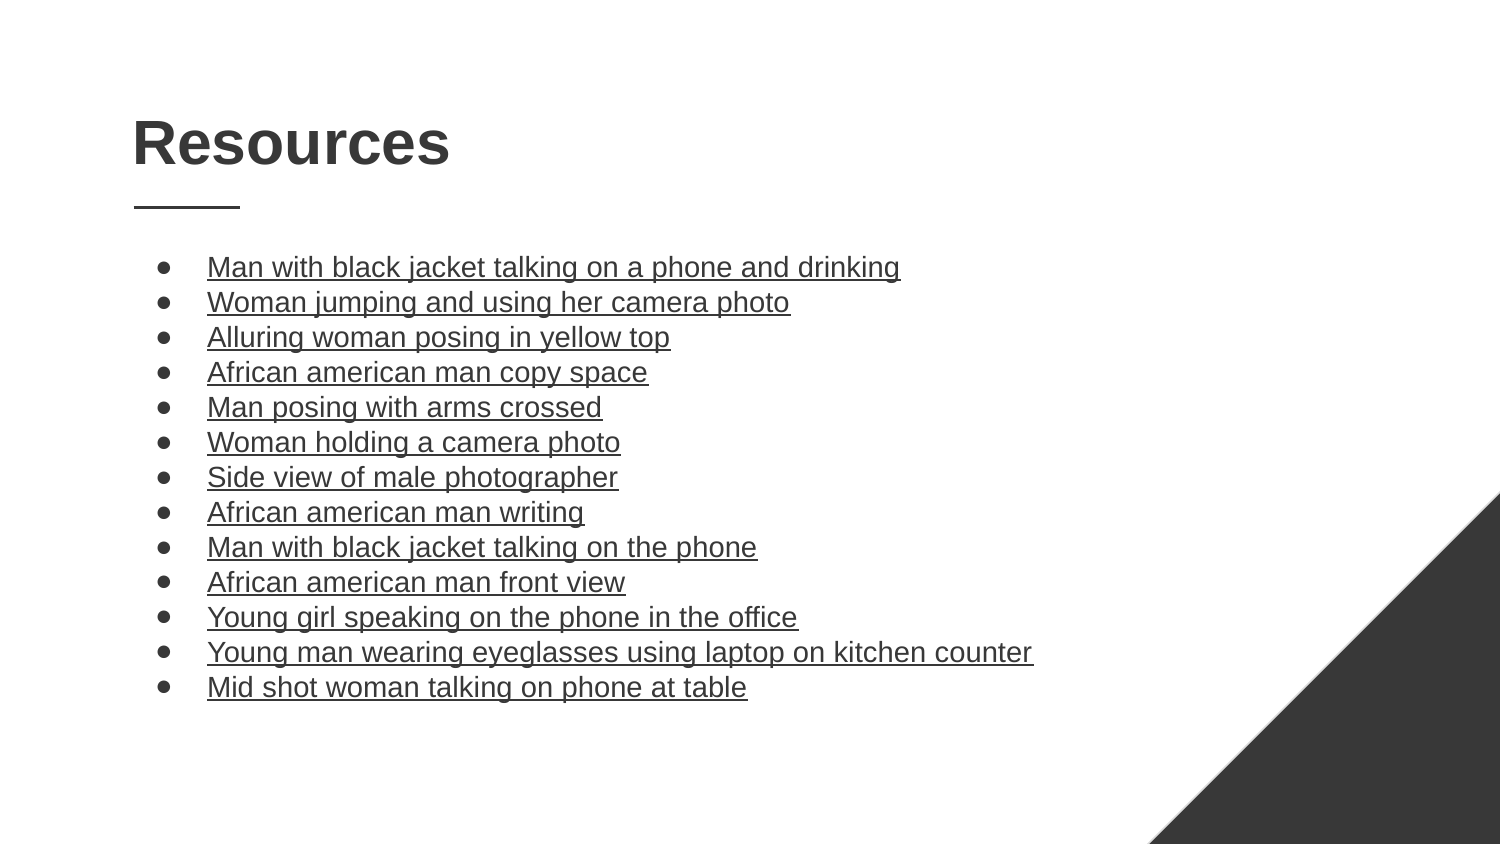

# Resources
Man with black jacket talking on a phone and drinking
Woman jumping and using her camera photo
Alluring woman posing in yellow top
African american man copy space
Man posing with arms crossed
Woman holding a camera photo
Side view of male photographer
African american man writing
Man with black jacket talking on the phone
African american man front view
Young girl speaking on the phone in the office
Young man wearing eyeglasses using laptop on kitchen counter
Mid shot woman talking on phone at table